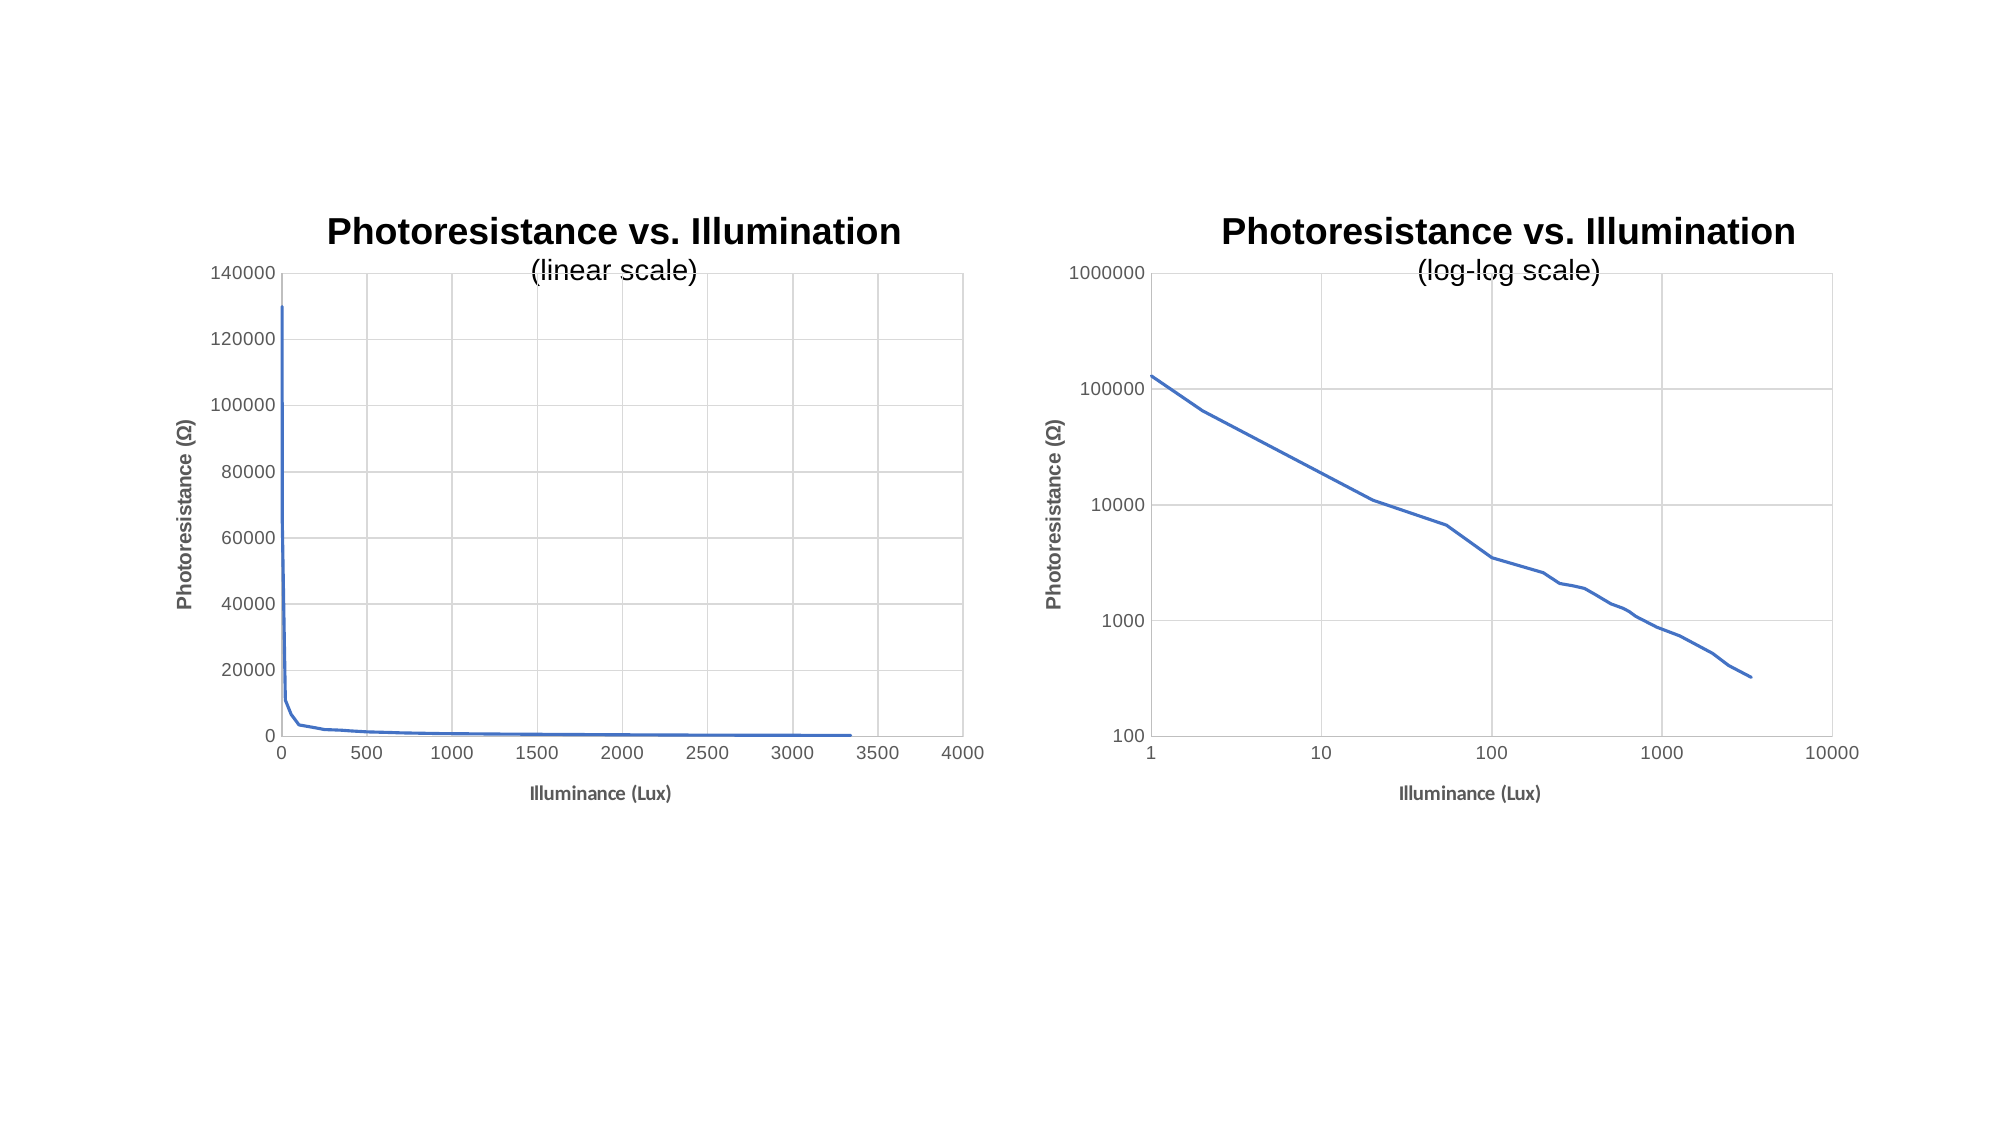

Photoresistance vs. Illumination (linear scale)
Photoresistance vs. Illumination (log-log scale)

### Chart

| Category | LDR Resistance (Ω) |
|---|---|

### Chart

| Category | LDR Resistance (Ω) |
|---|---|